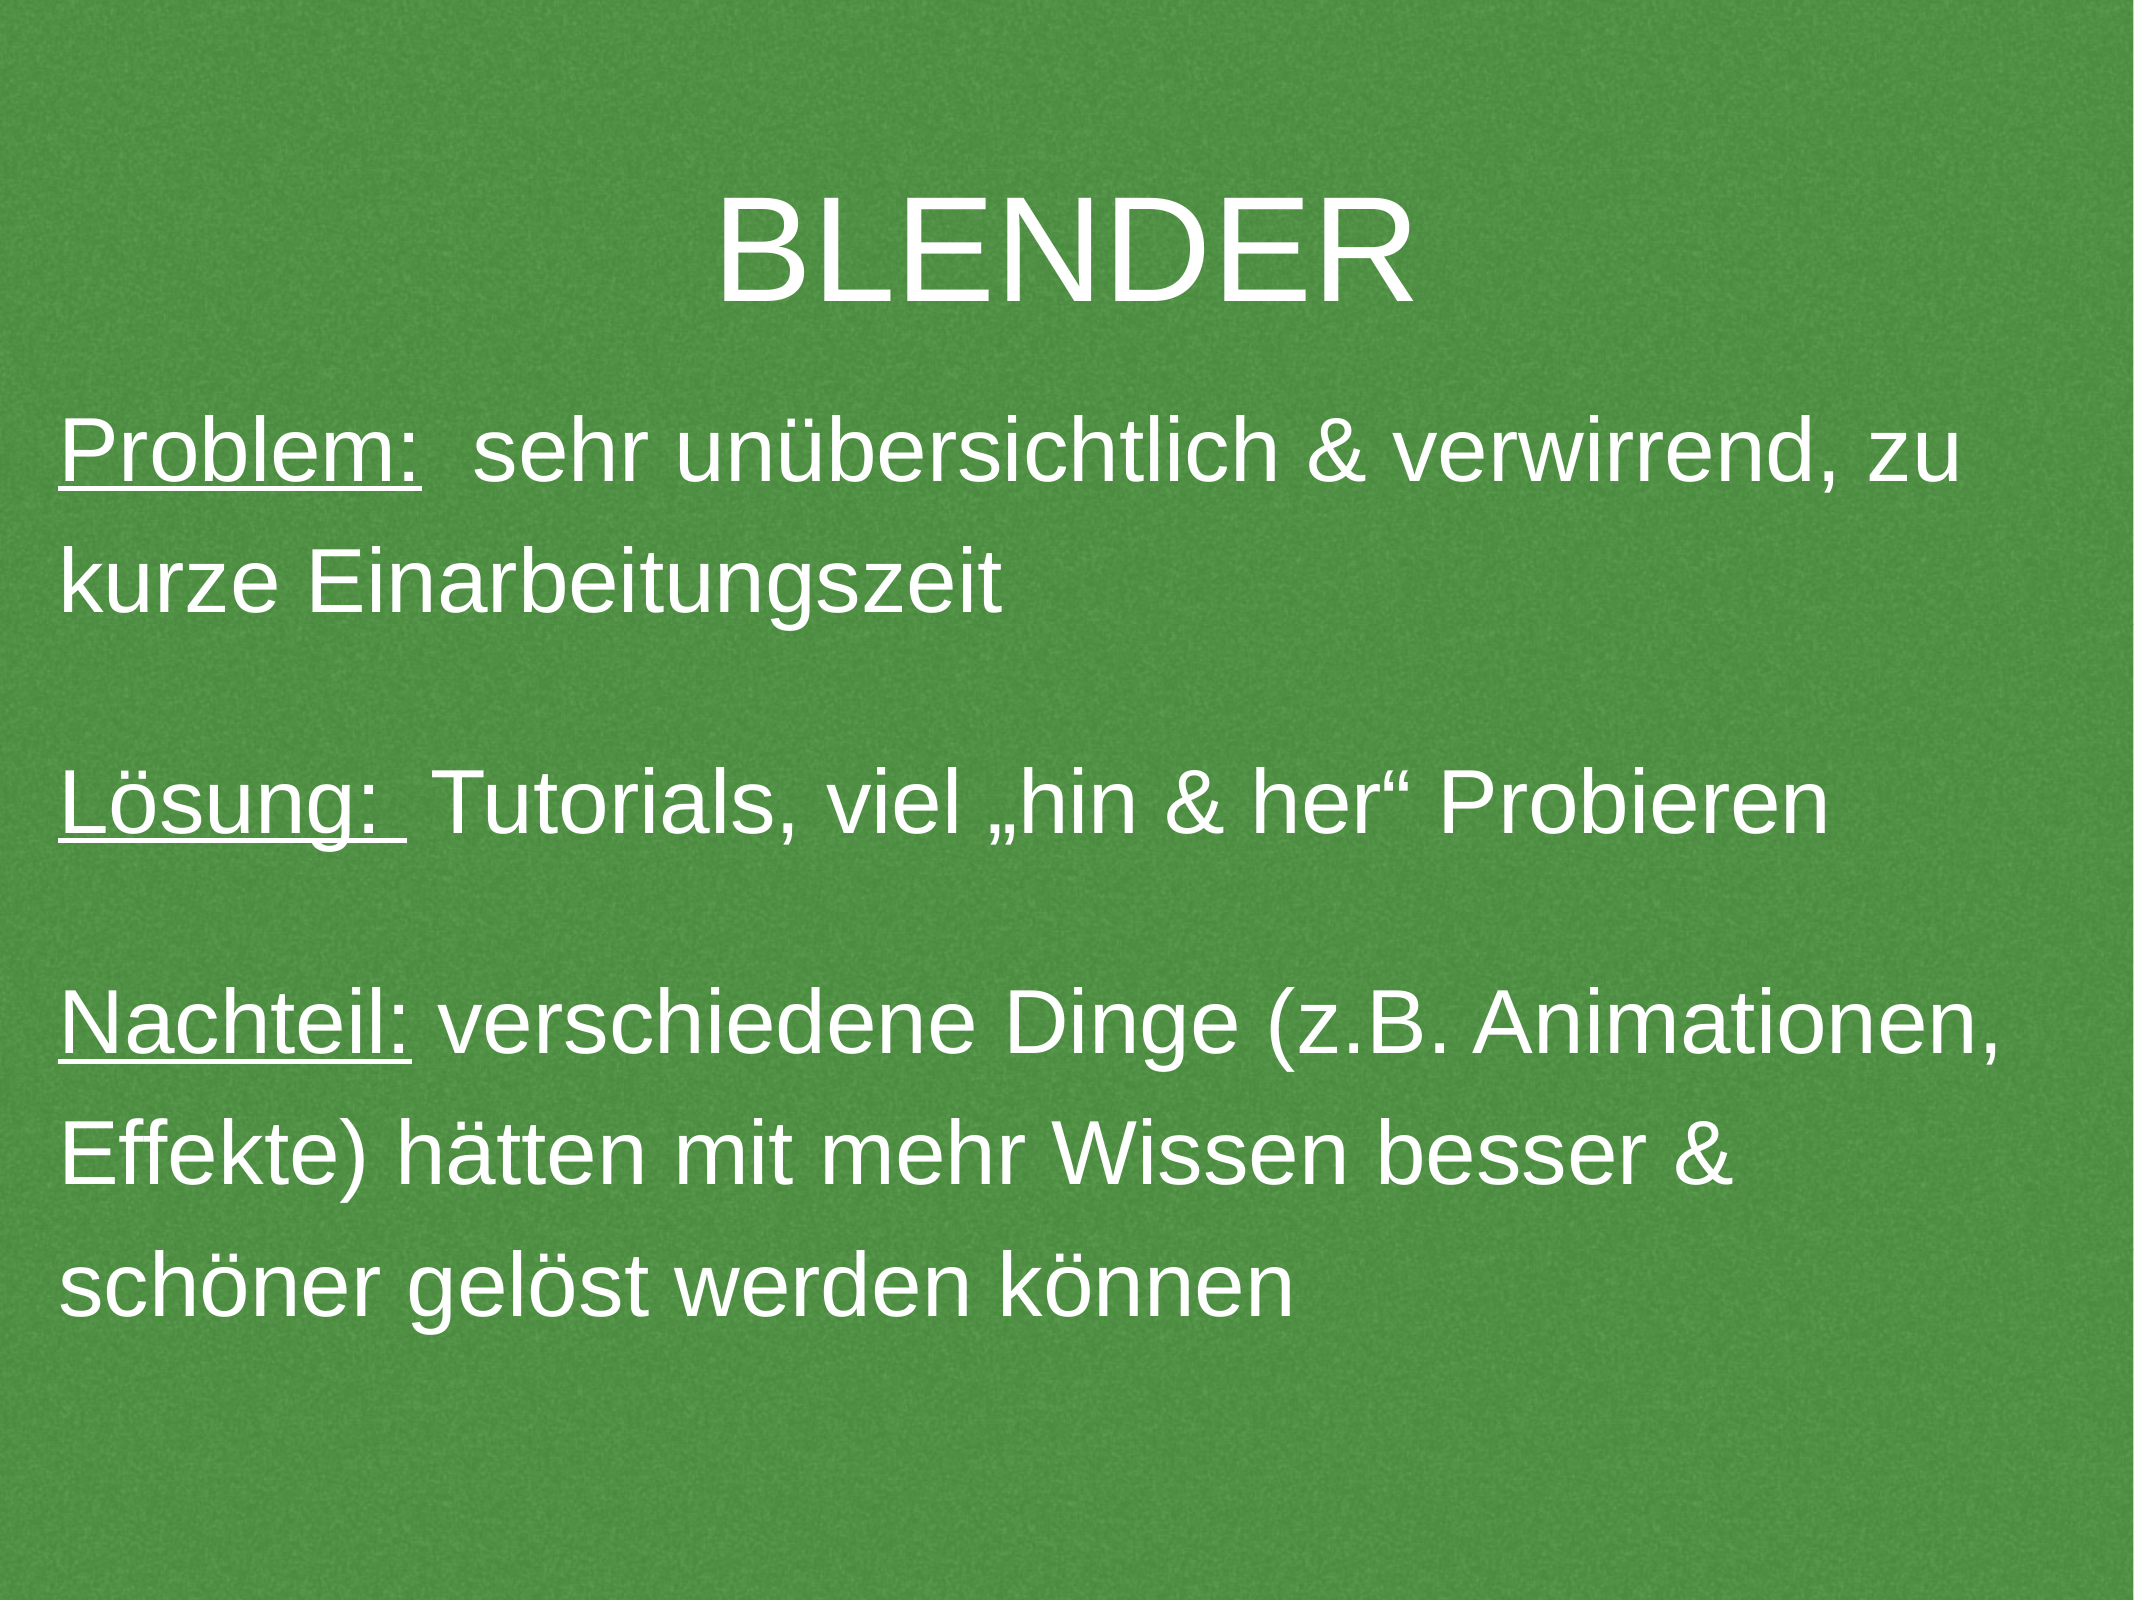

# Blender
Problem:  sehr unübersichtlich & verwirrend, zu kurze Einarbeitungszeit
Lösung:  Tutorials, viel „hin & her“ Probieren
Nachteil: verschiedene Dinge (z.B. Animationen, Effekte) hätten mit mehr Wissen besser & schöner gelöst werden können
7